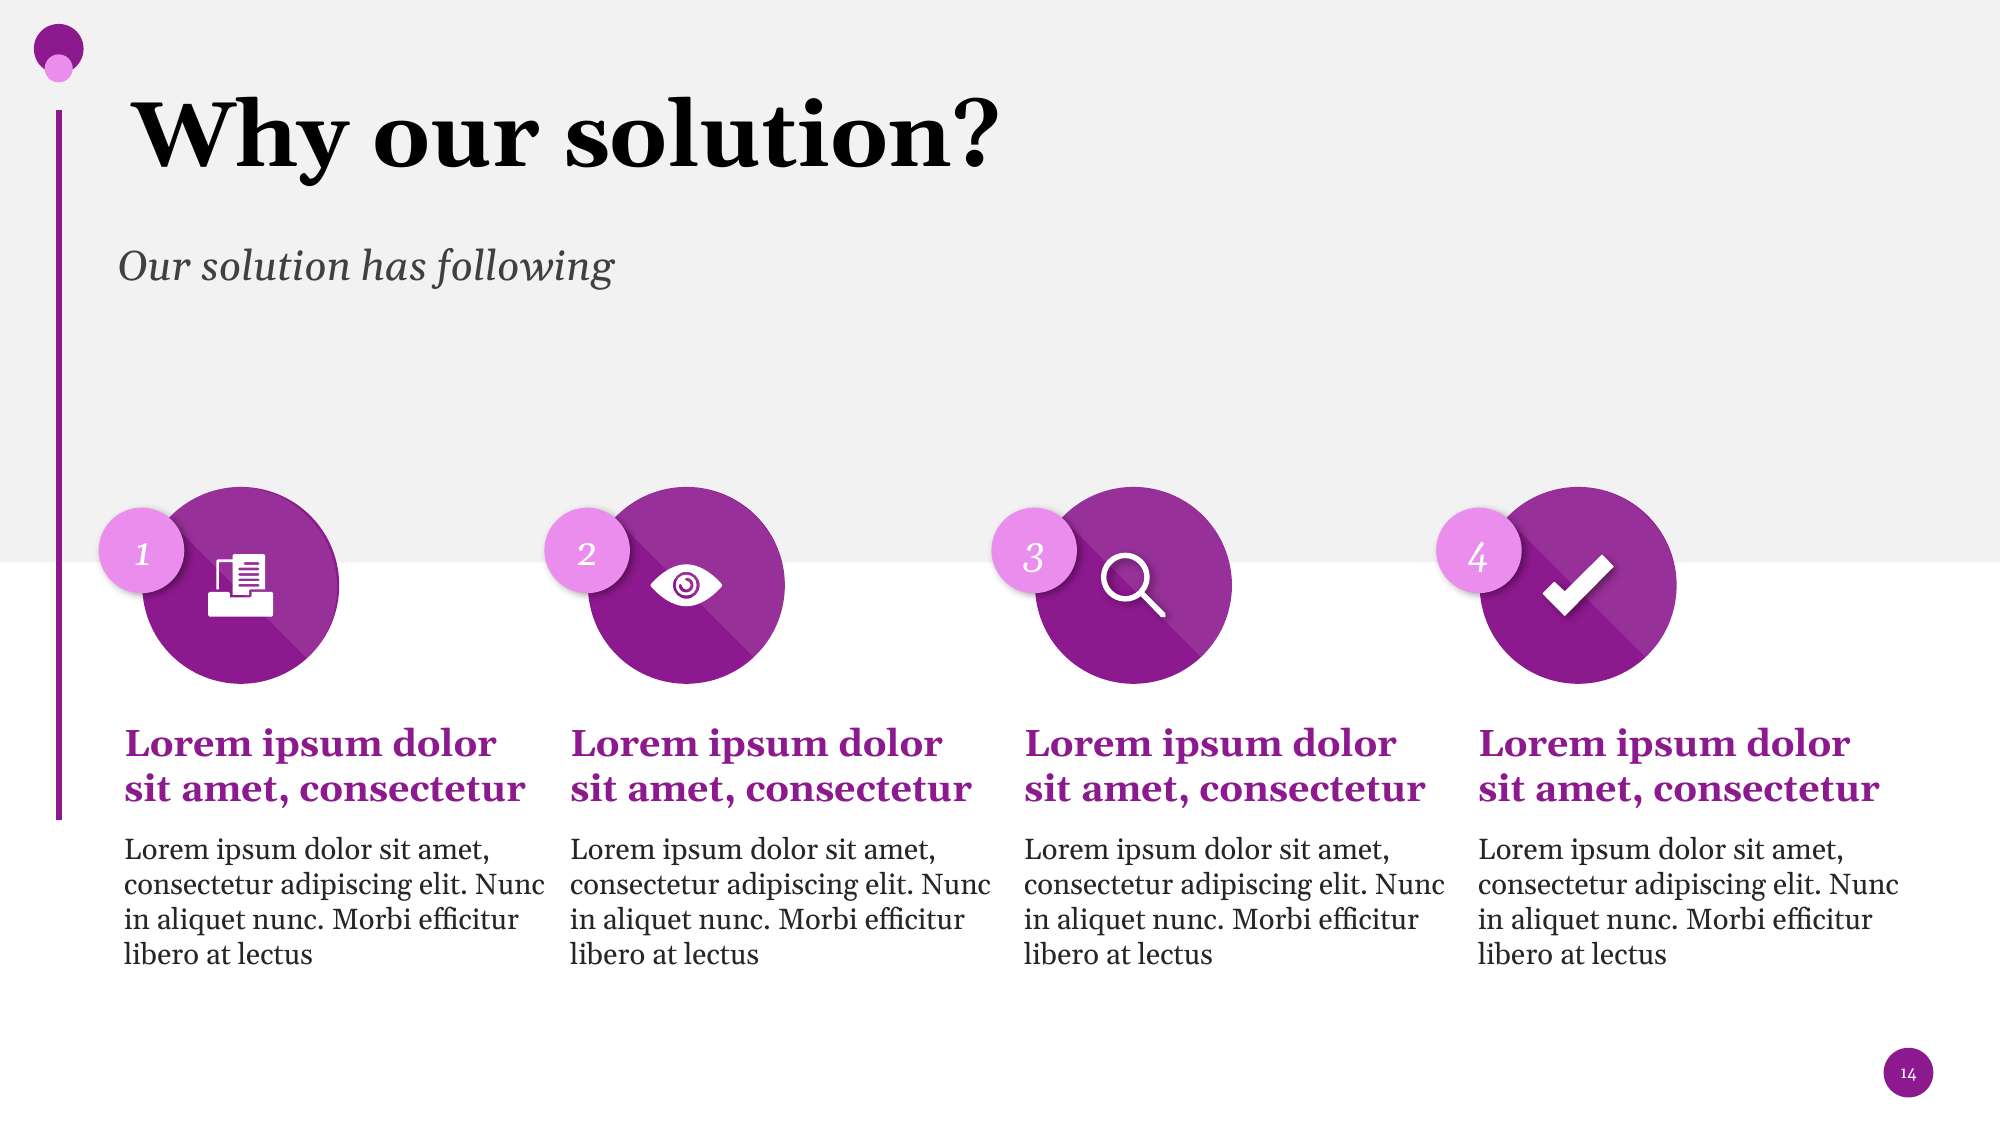

# Why our solution?

Our solution has following

1
2
3
4

Lorem ipsum dolor sit amet, consectetur
Lorem ipsum dolor sit amet, consectetur
Lorem ipsum dolor sit amet, consectetur
Lorem ipsum dolor sit amet, consectetur
Lorem ipsum dolor sit amet, consectetur adipiscing elit. Nunc in aliquet nunc. Morbi efficitur libero at lectus
Lorem ipsum dolor sit amet, consectetur adipiscing elit. Nunc in aliquet nunc. Morbi efficitur libero at lectus
Lorem ipsum dolor sit amet, consectetur adipiscing elit. Nunc in aliquet nunc. Morbi efficitur libero at lectus
Lorem ipsum dolor sit amet, consectetur adipiscing elit. Nunc in aliquet nunc. Morbi efficitur libero at lectus
14